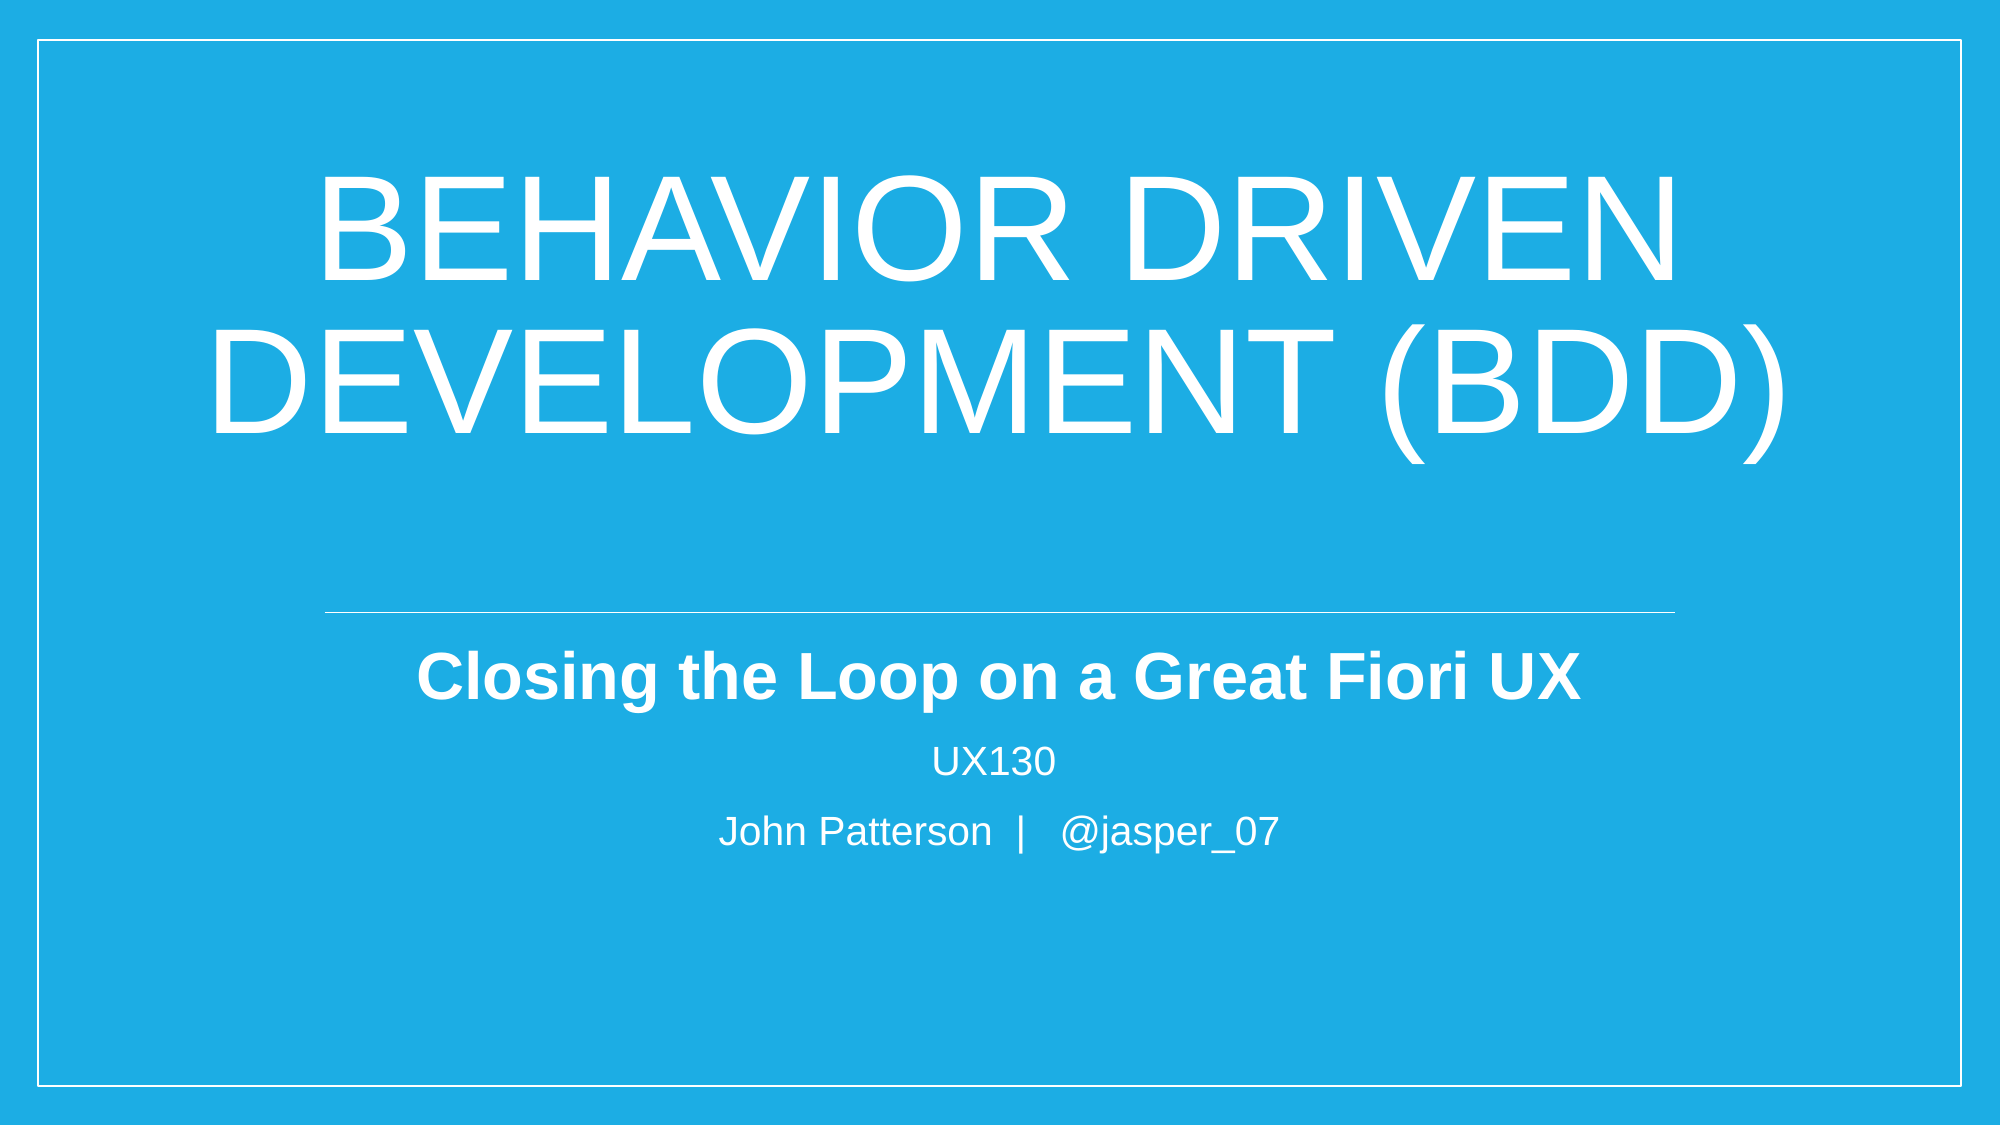

# Behavior Driven Development (BDD)
Closing the Loop on a Great Fiori UX
UX130
John Patterson  |   @jasper_07